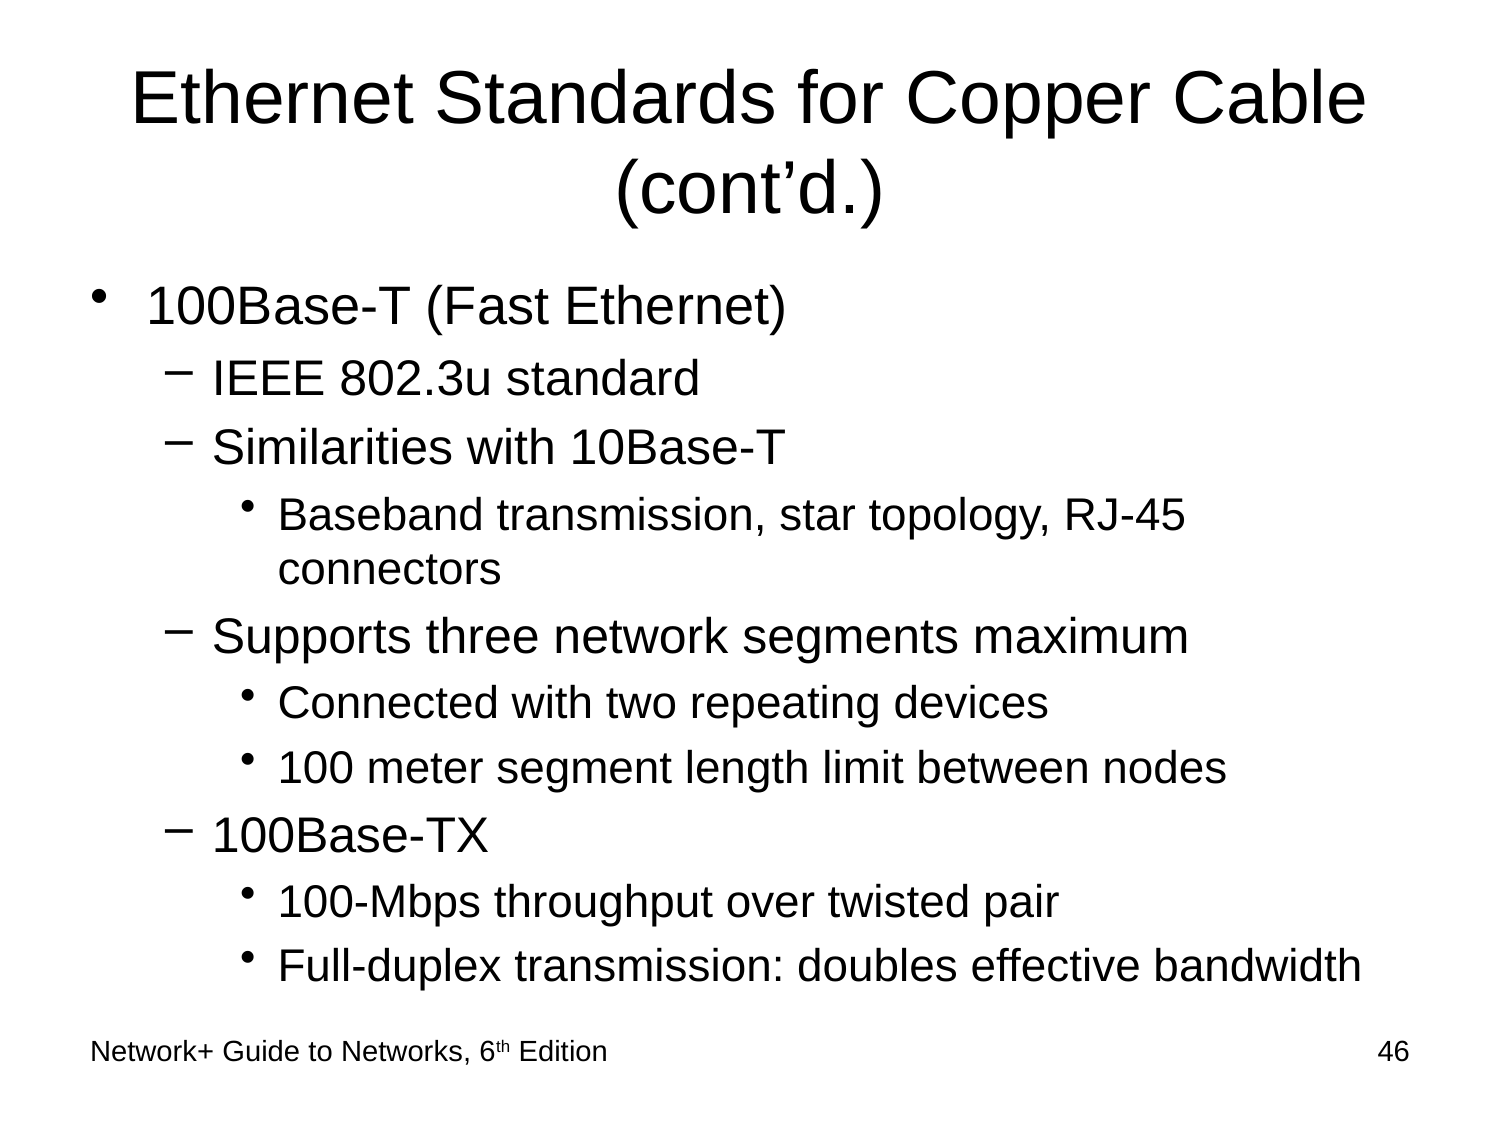

# Ethernet Standards for Copper Cable (cont’d.)
100Base-T (Fast Ethernet)
IEEE 802.3u standard
Similarities with 10Base-T
Baseband transmission, star topology, RJ-45 connectors
Supports three network segments maximum
Connected with two repeating devices
100 meter segment length limit between nodes
100Base-TX
100-Mbps throughput over twisted pair
Full-duplex transmission: doubles effective bandwidth
Network+ Guide to Networks, 6th Edition
46